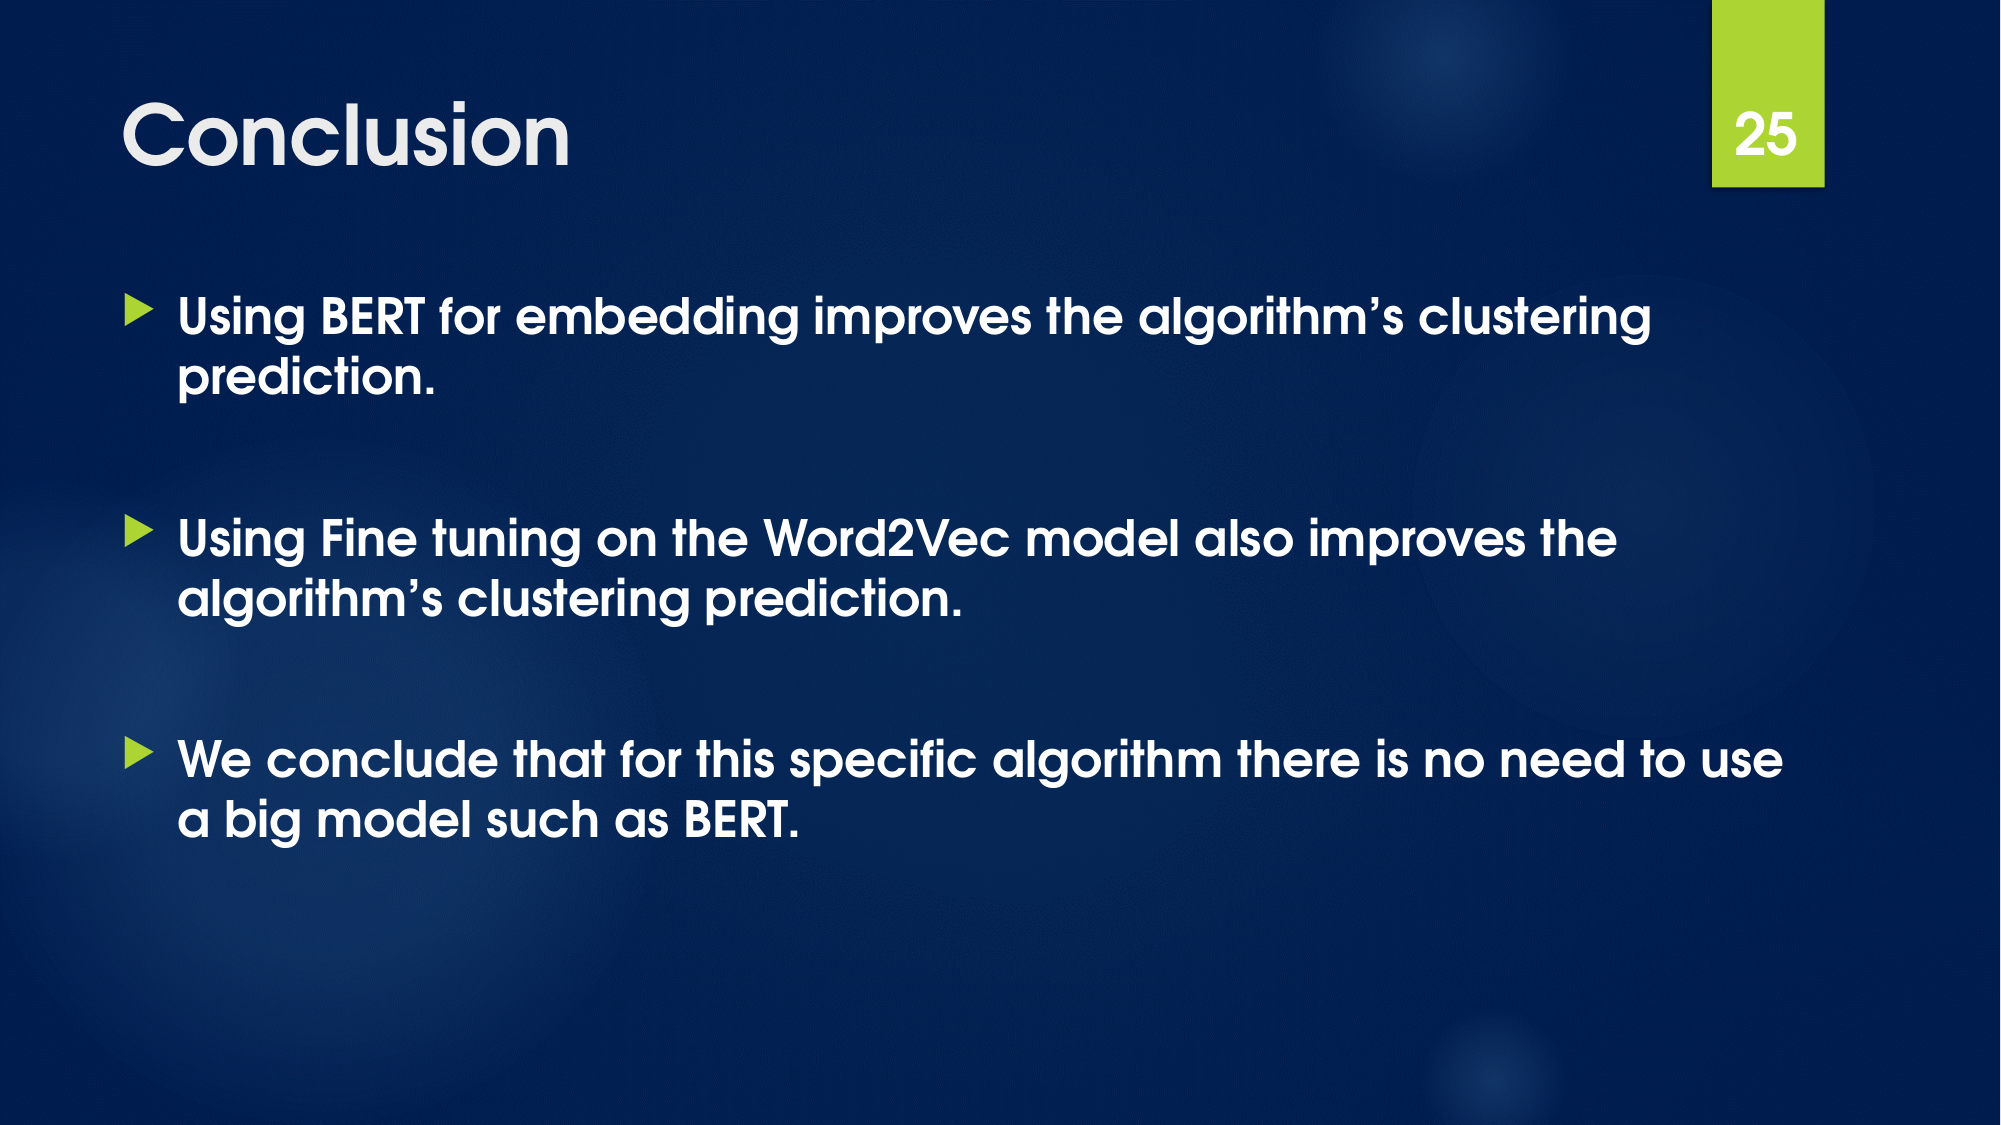

25
# Conclusion
Using BERT for embedding improves the algorithm’s clustering prediction.

Using Fine tuning on the Word2Vec model also improves the algorithm’s clustering prediction.

We conclude that for this specific algorithm there is no need to use a big model such as BERT.